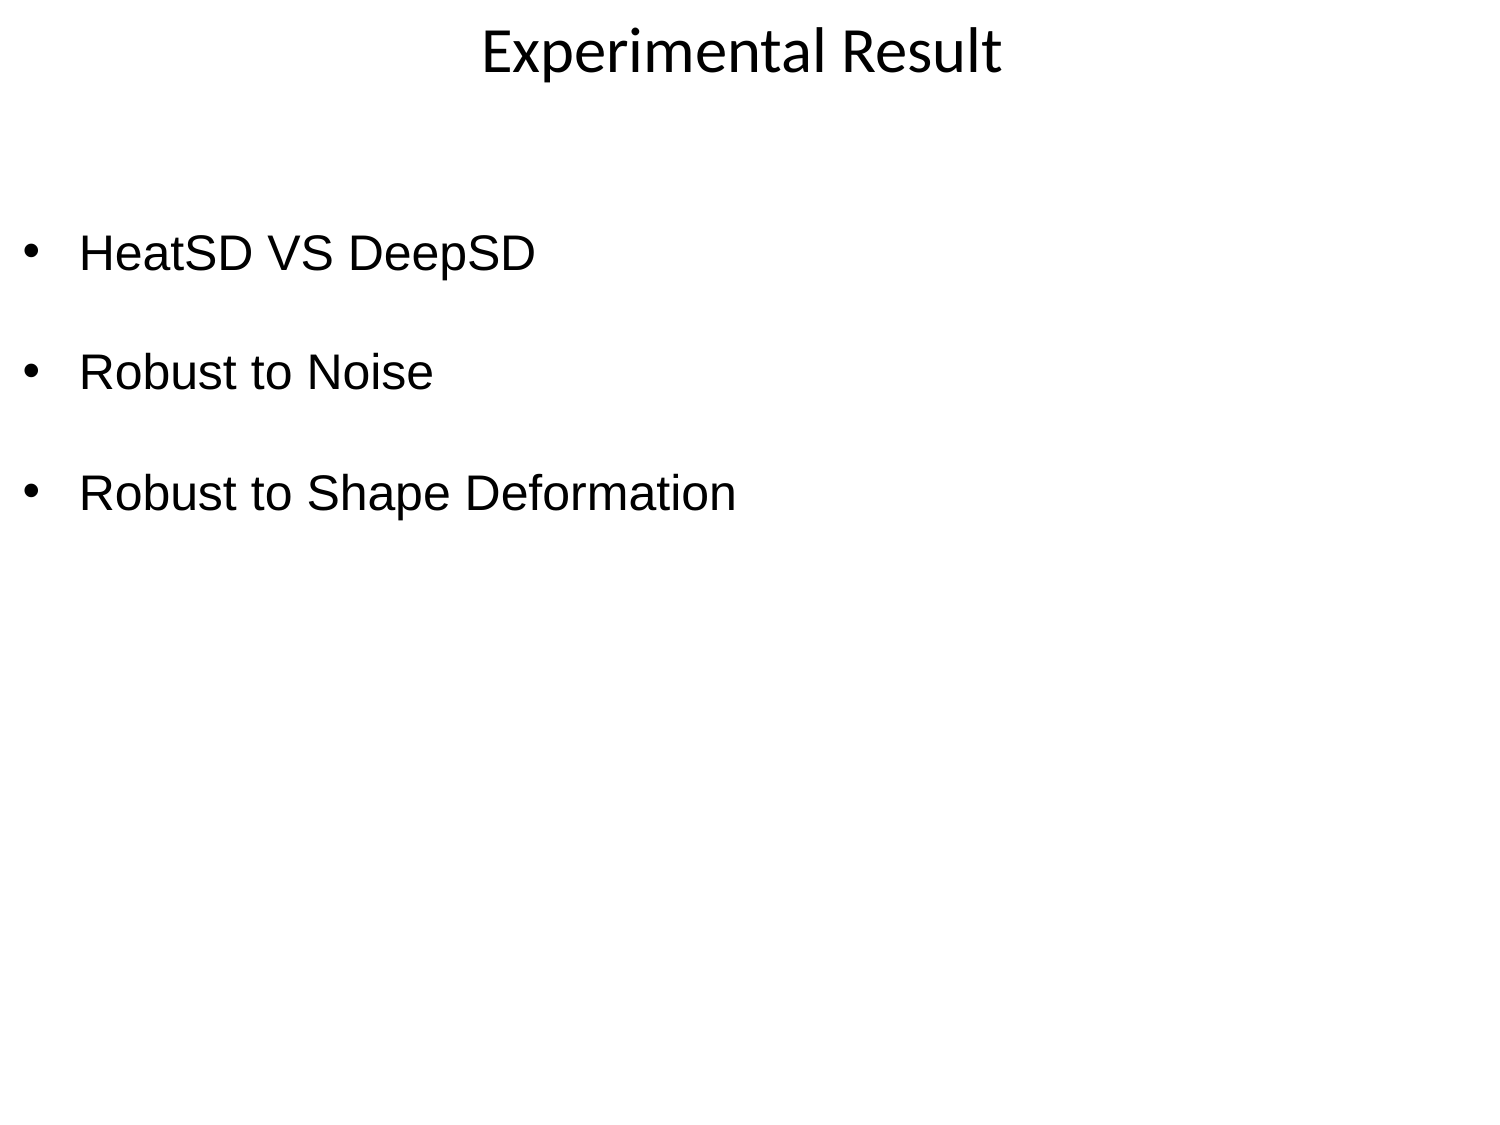

Experimental Result
HeatSD VS DeepSD

Robust to Noise

Robust to Shape Deformation